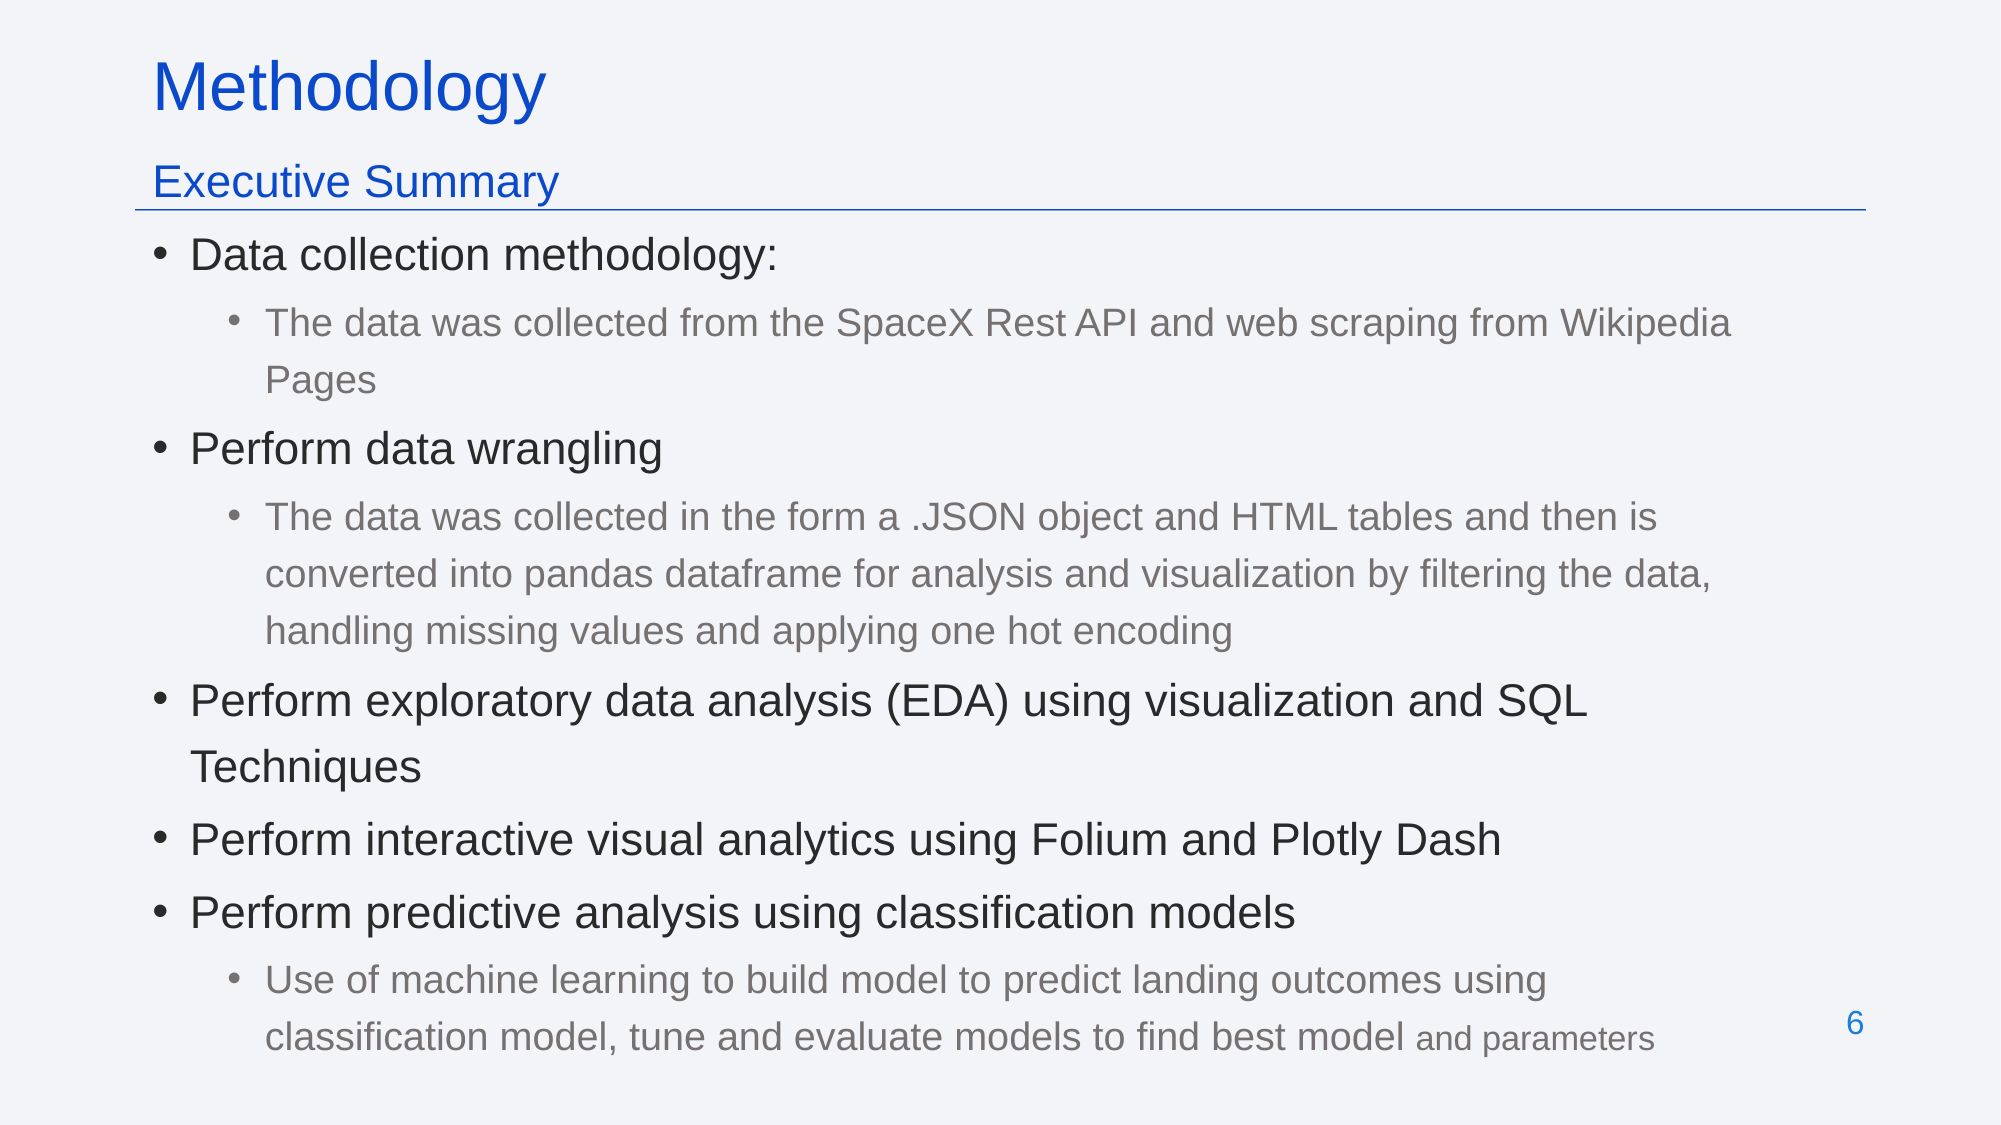

Methodology
Executive Summary
Data collection methodology:
The data was collected from the SpaceX Rest API and web scraping from Wikipedia Pages
Perform data wrangling
The data was collected in the form a .JSON object and HTML tables and then is converted into pandas dataframe for analysis and visualization by filtering the data, handling missing values and applying one hot encoding
Perform exploratory data analysis (EDA) using visualization and SQL Techniques
Perform interactive visual analytics using Folium and Plotly Dash
Perform predictive analysis using classification models
Use of machine learning to build model to predict landing outcomes using classification model, tune and evaluate models to find best model and parameters

6